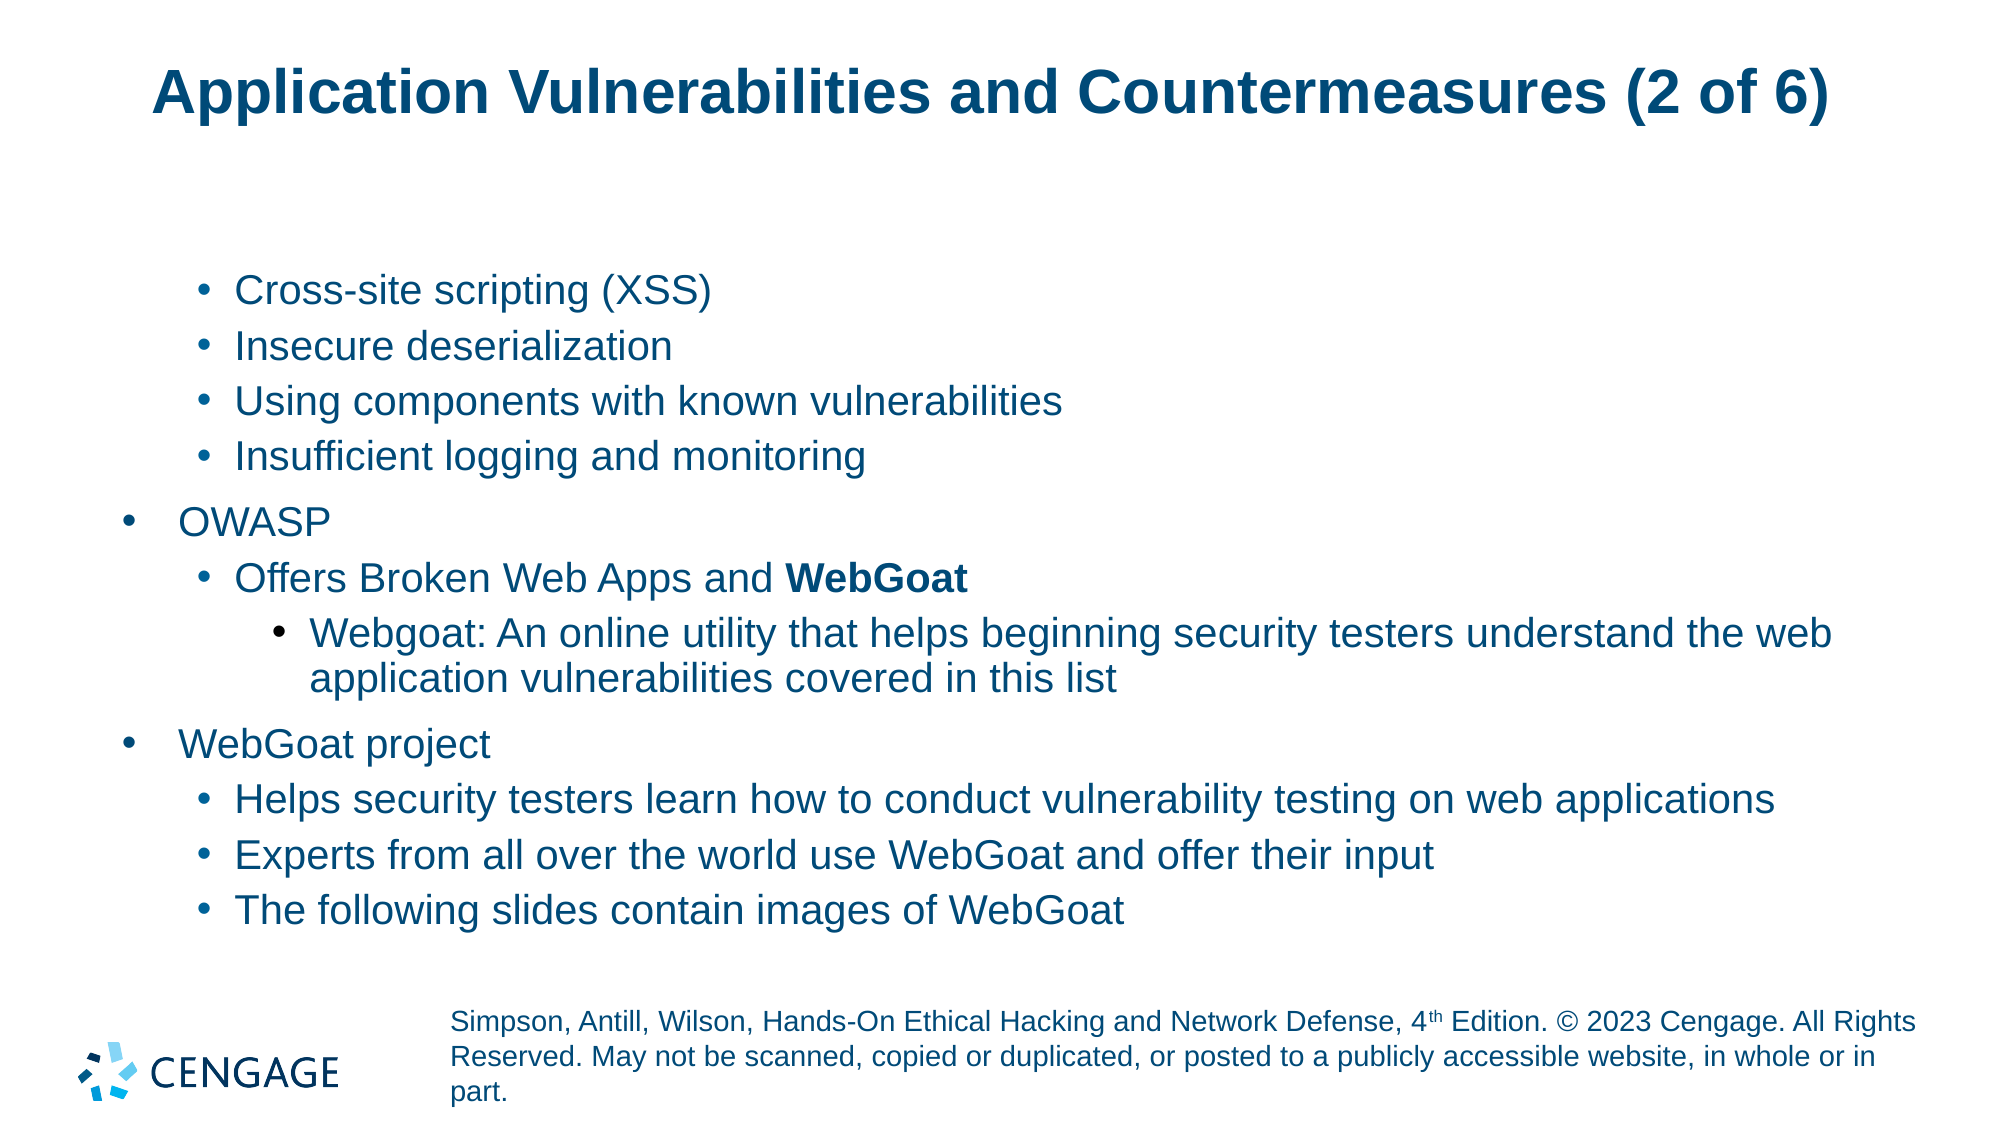

# Application Vulnerabilities and Countermeasures (2 of 6)
Cross-site scripting (XSS)
Insecure deserialization
Using components with known vulnerabilities
Insufficient logging and monitoring
OWASP
Offers Broken Web Apps and WebGoat
Webgoat: An online utility that helps beginning security testers understand the web application vulnerabilities covered in this list
WebGoat project
Helps security testers learn how to conduct vulnerability testing on web applications
Experts from all over the world use WebGoat and offer their input
The following slides contain images of WebGoat